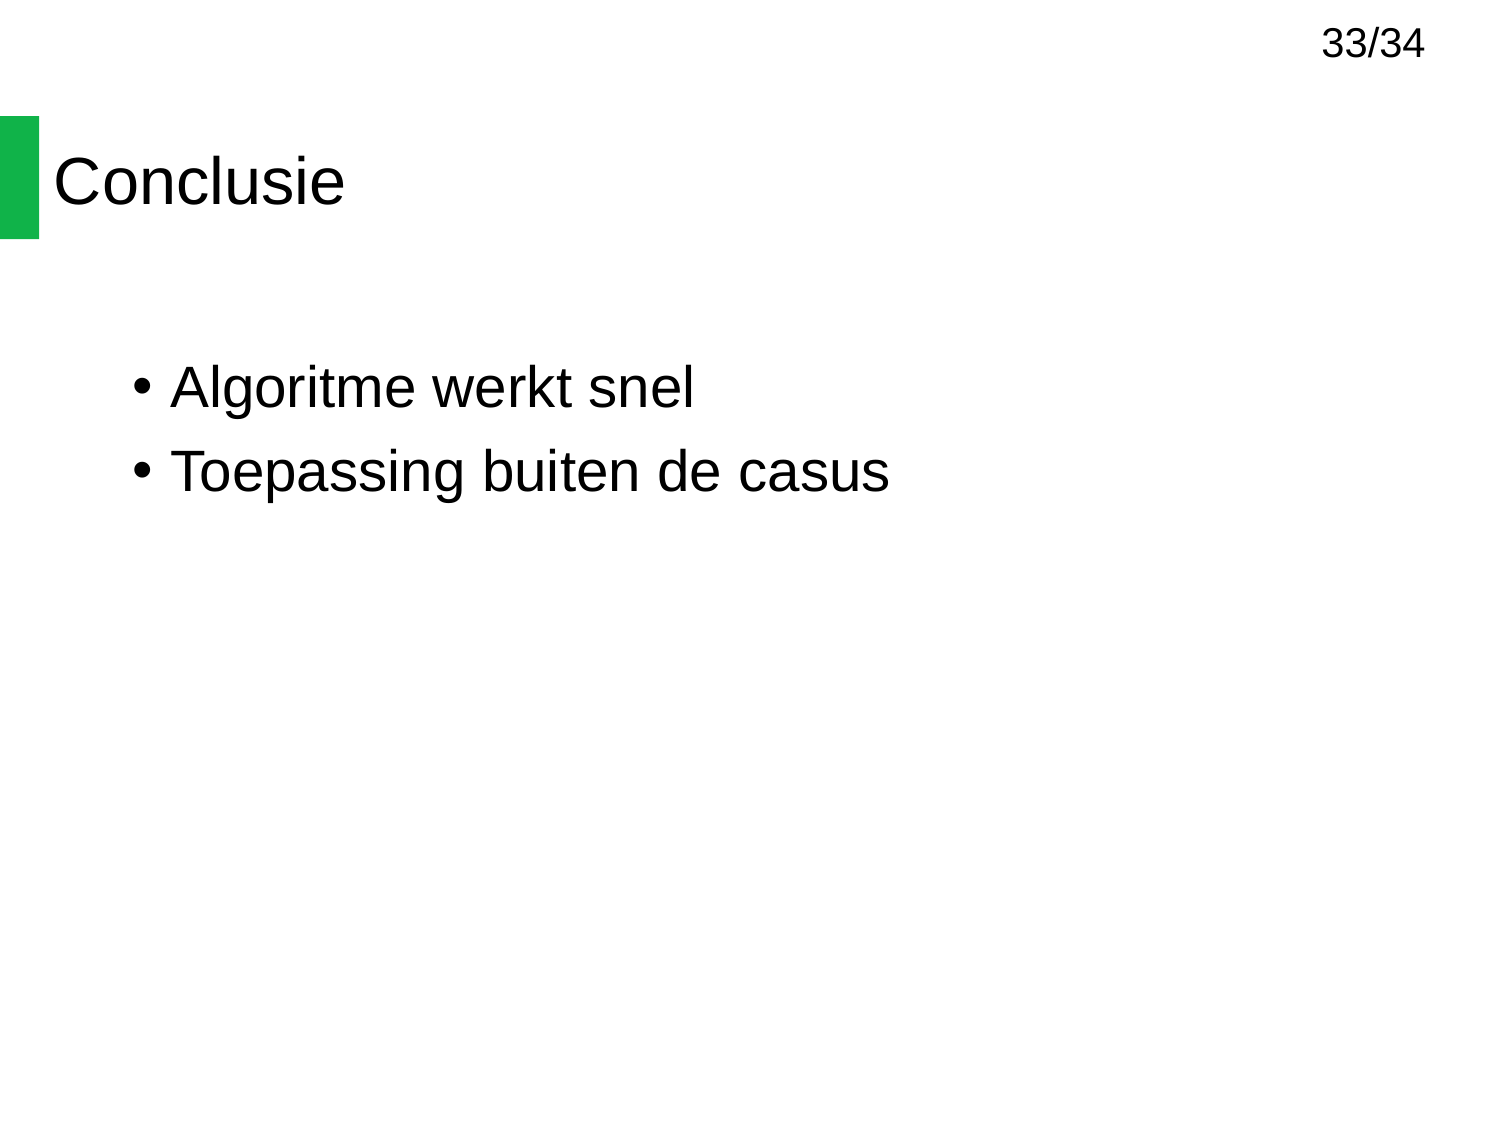

33/34

Conclusie
Algoritme werkt snel
Toepassing buiten de casus